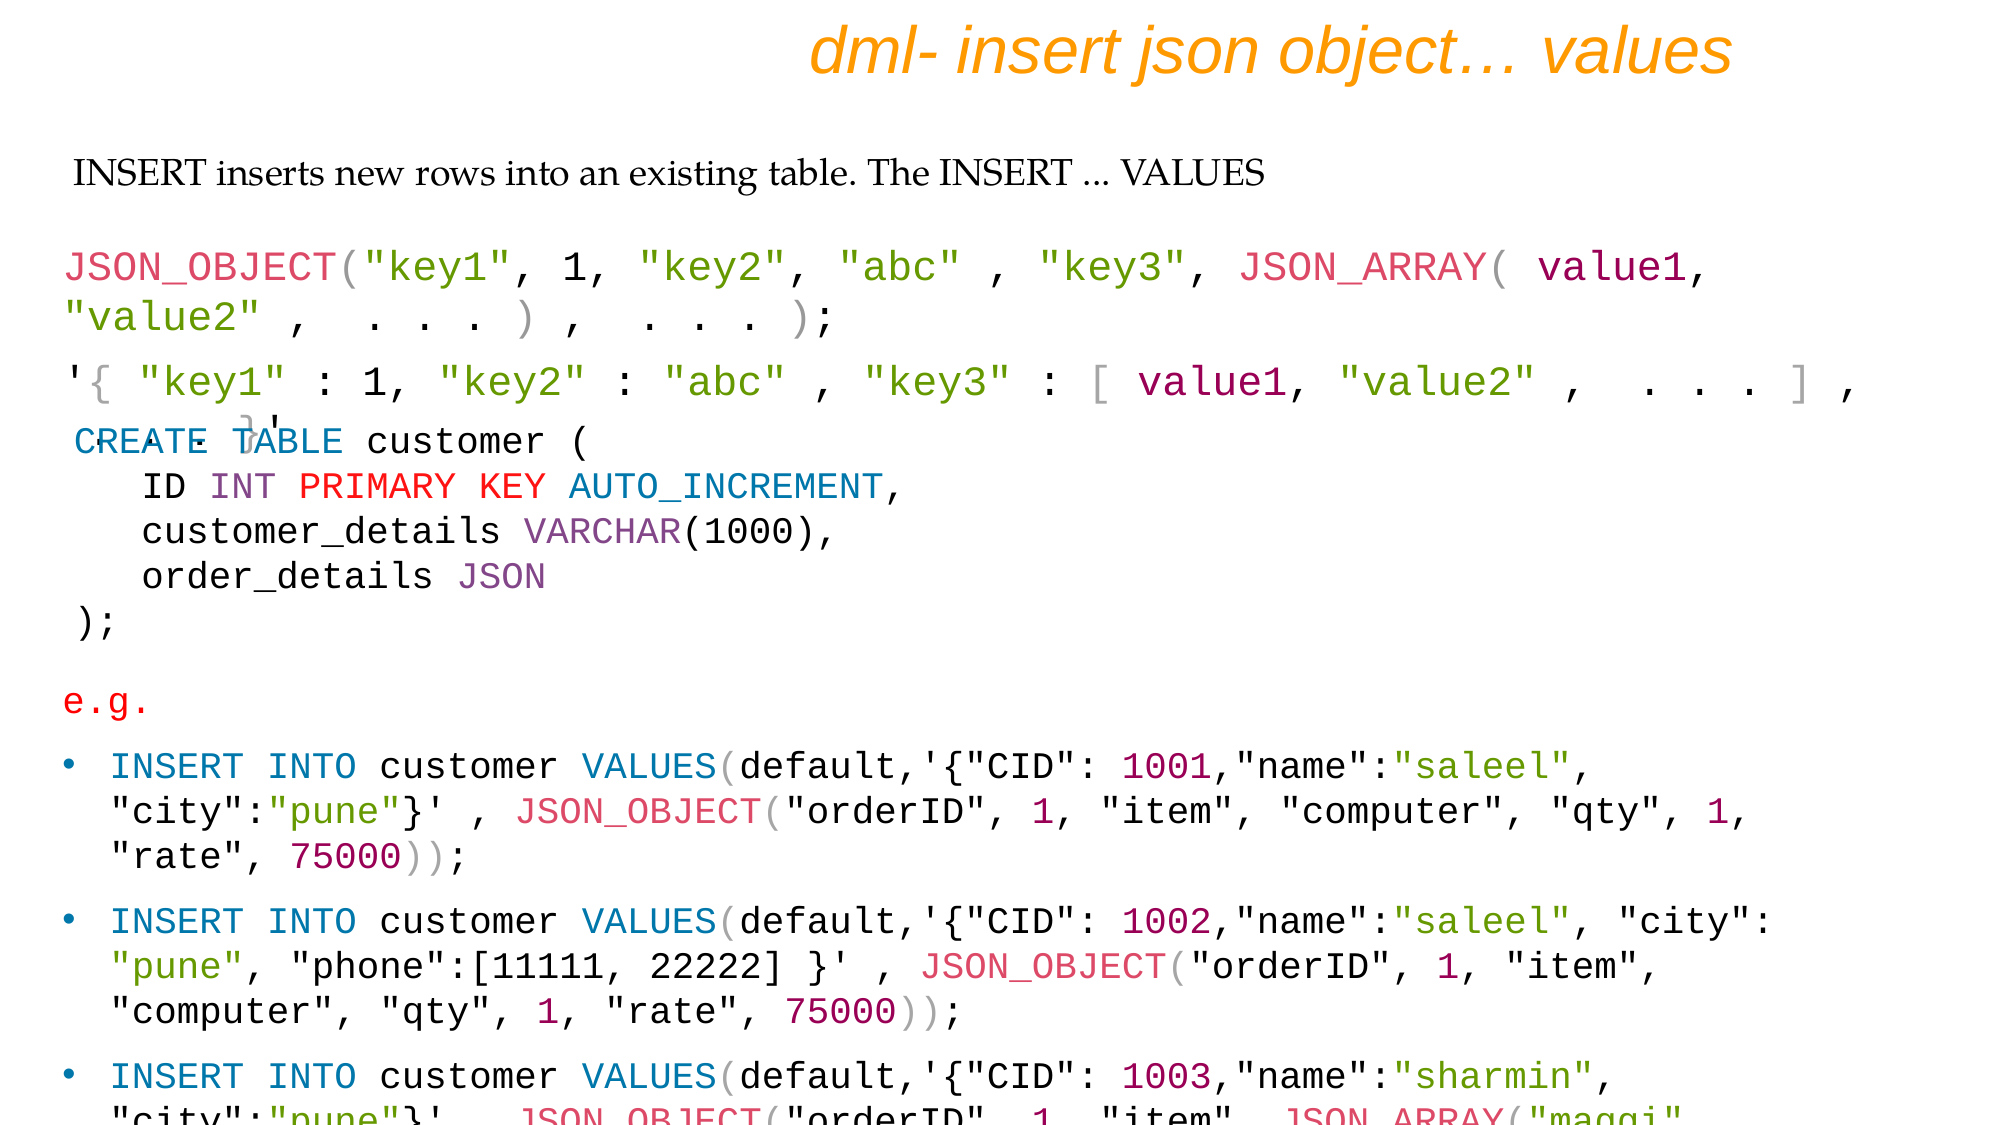

dml- insert json object… values
INSERT inserts new rows into an existing table. The INSERT ... VALUES
JSON_OBJECT("key1", 1, "key2", "abc" , "key3", JSON_ARRAY( value1, "value2" ,  . . . ) ,  . . . );

'{ "key1" : 1, "key2" : "abc" , "key3" : [ value1, "value2" ,  . . . ] ,  . . . }'
CREATE TABLE customer (
   ID INT PRIMARY KEY AUTO_INCREMENT,
   customer_details VARCHAR(1000),
   order_details JSON
);
e.g.

INSERT INTO customer VALUES(default,'{"CID": 1001,"name":"saleel", "city":"pune"}' , JSON_OBJECT("orderID", 1, "item", "computer", "qty", 1, "rate", 75000));

INSERT INTO customer VALUES(default,'{"CID": 1002,"name":"saleel", "city": "pune", "phone":[11111, 22222] }' , JSON_OBJECT("orderID", 1, "item", "computer", "qty", 1, "rate", 75000));

INSERT INTO customer VALUES(default,'{"CID": 1003,"name":"sharmin", "city":"pune"}' , JSON_OBJECT("orderID", 1, "item", JSON_ARRAY("maggi", "burger", "coffee"), "qty", JSON_ARRAY(4, 2, 2), "rate", JSON_ARRAY(45, 375, 125)));